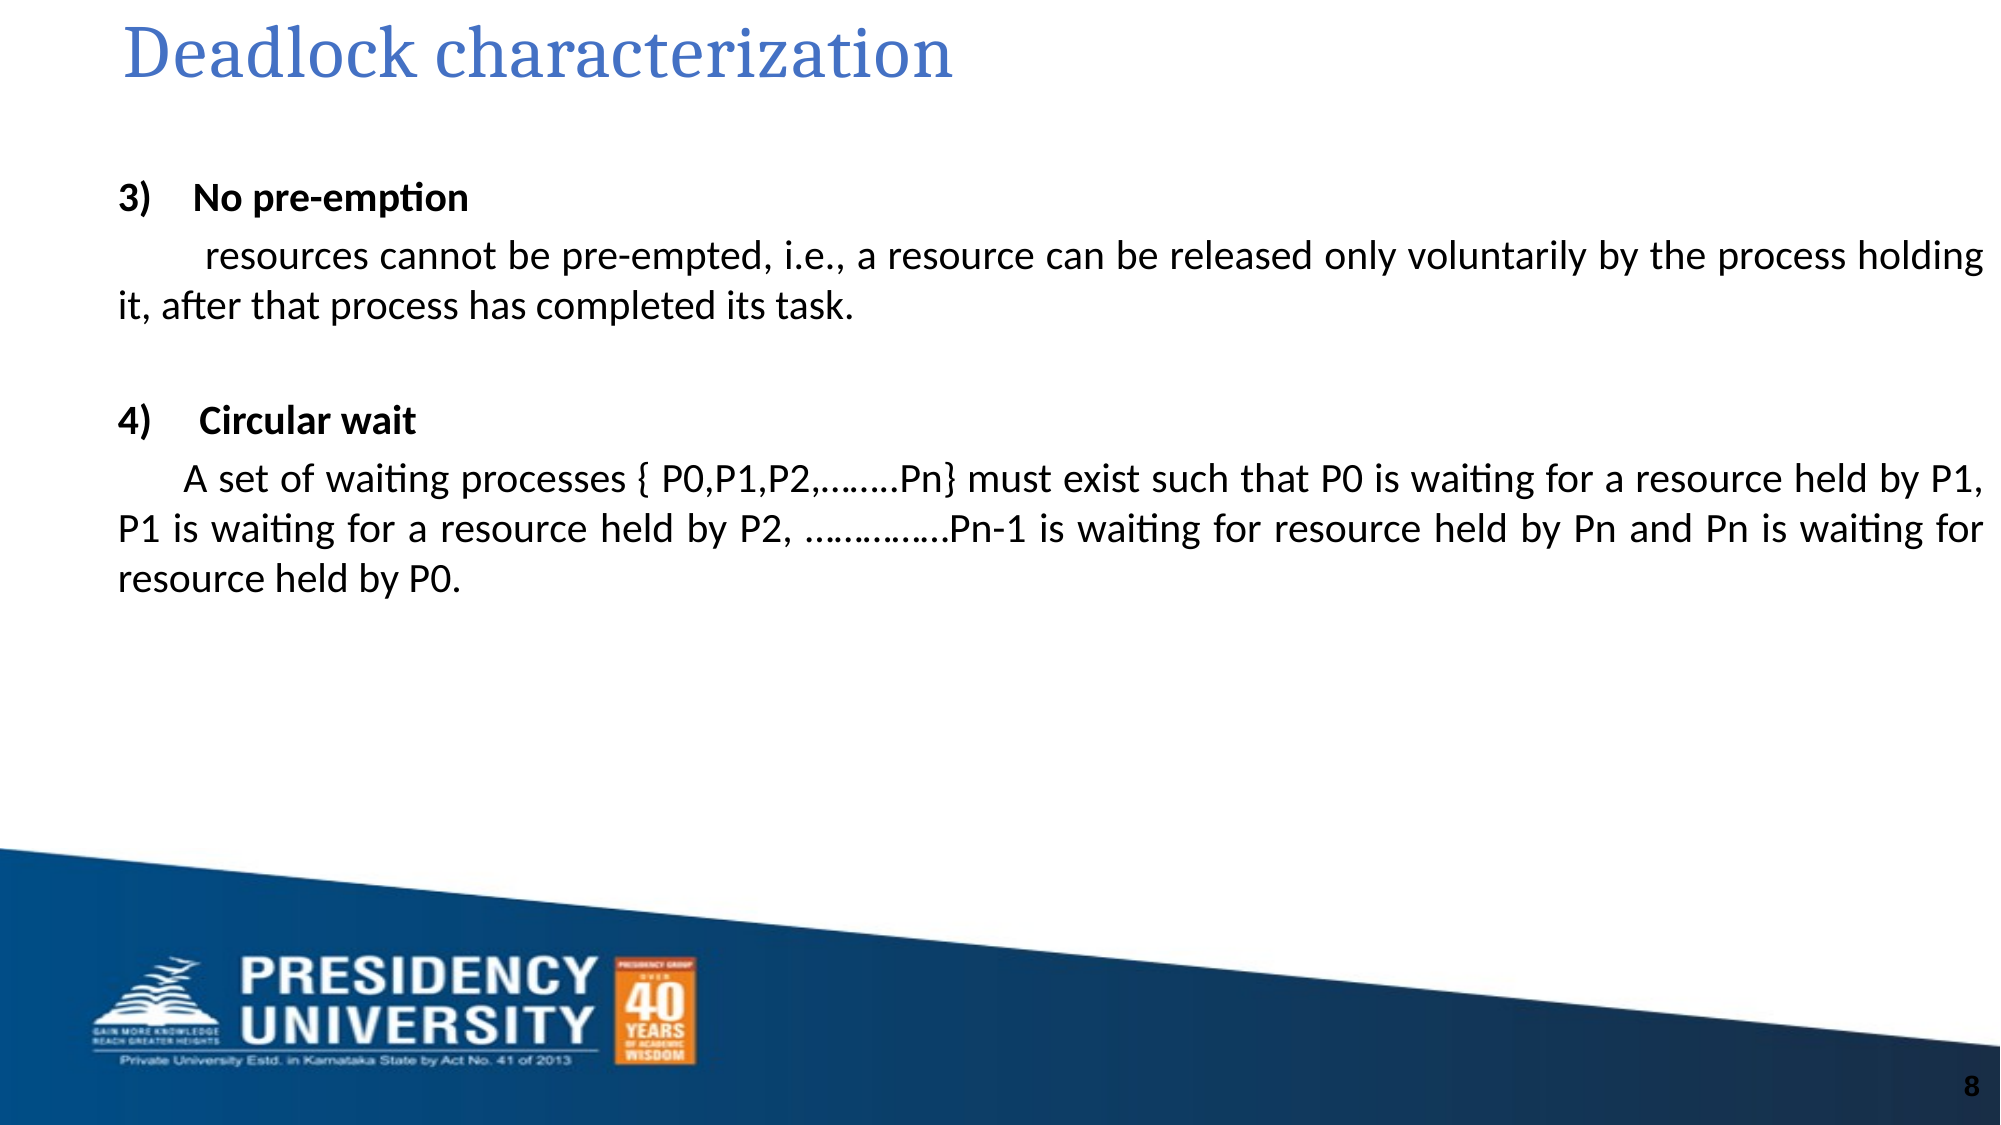

# Deadlock characterization
No pre-emption
        resources cannot be pre-empted, i.e., a resource can be released only voluntarily by the process holding it, after that process has completed its task.

4)     Circular wait
      A set of waiting processes { P0,P1,P2,……..Pn} must exist such that P0 is waiting for a resource held by P1, P1 is waiting for a resource held by P2, ……………Pn-1 is waiting for resource held by Pn and Pn is waiting for resource held by P0.
8